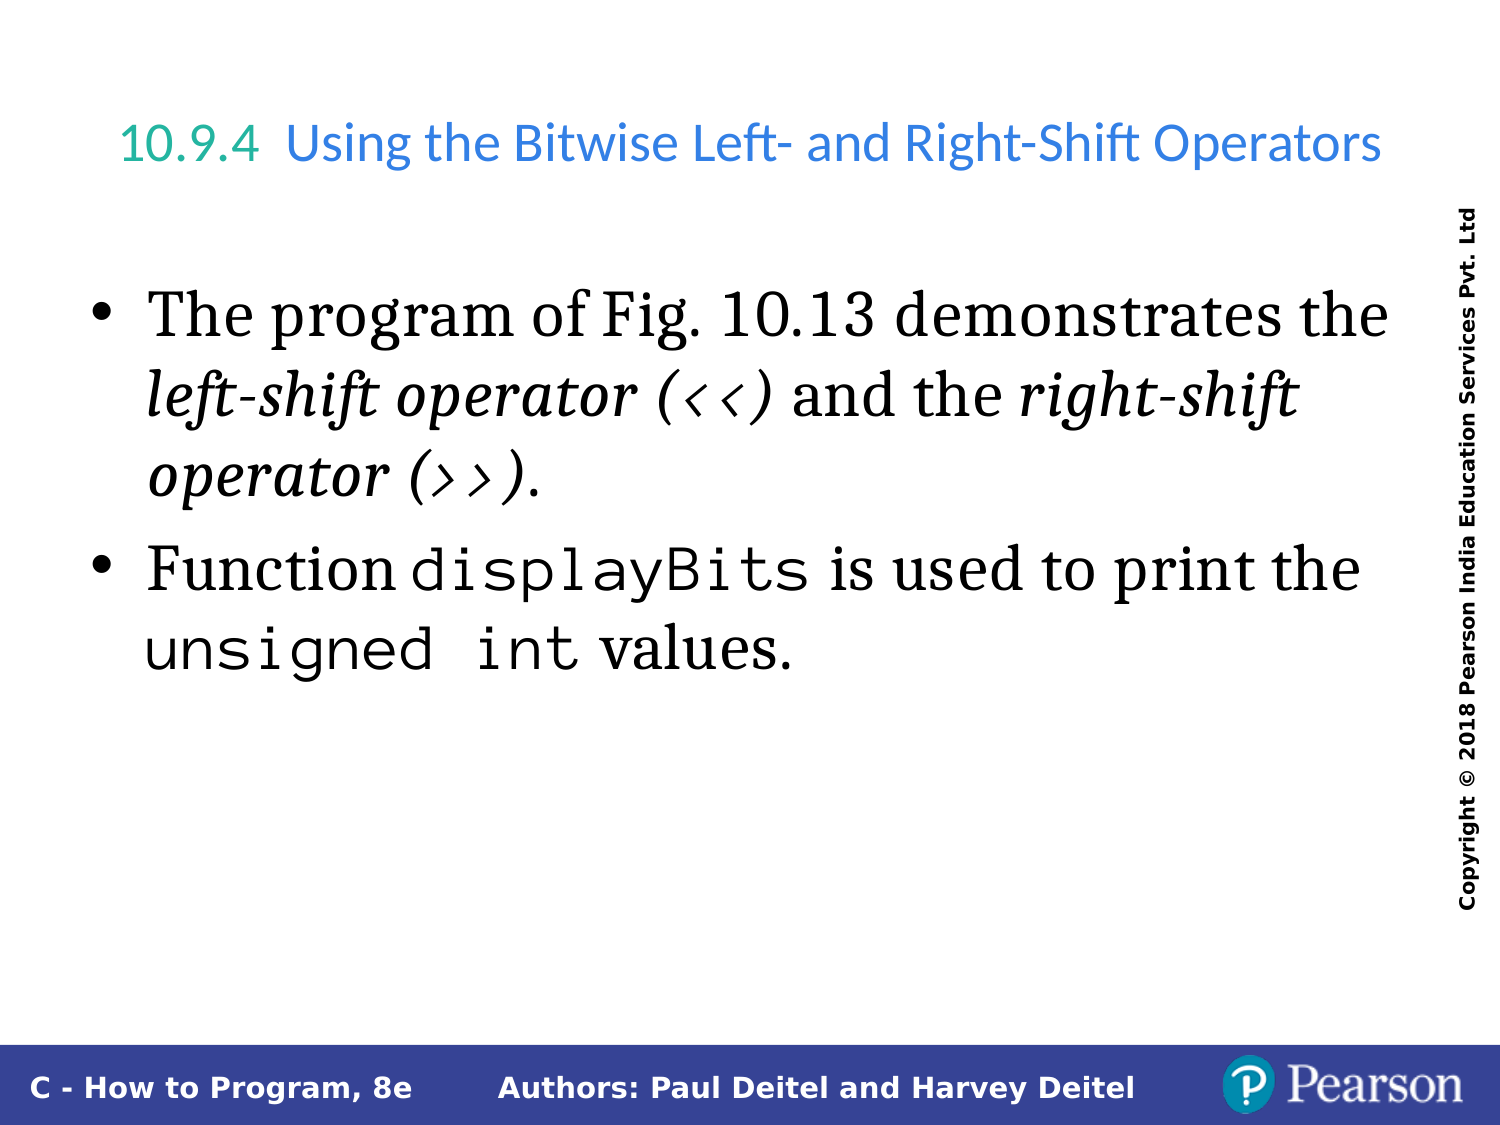

# 10.9.4  Using the Bitwise Left- and Right-Shift Operators
The program of Fig. 10.13 demonstrates the left-shift operator (<<) and the right-shift operator (>>).
Function displayBits is used to print the unsigned int values.